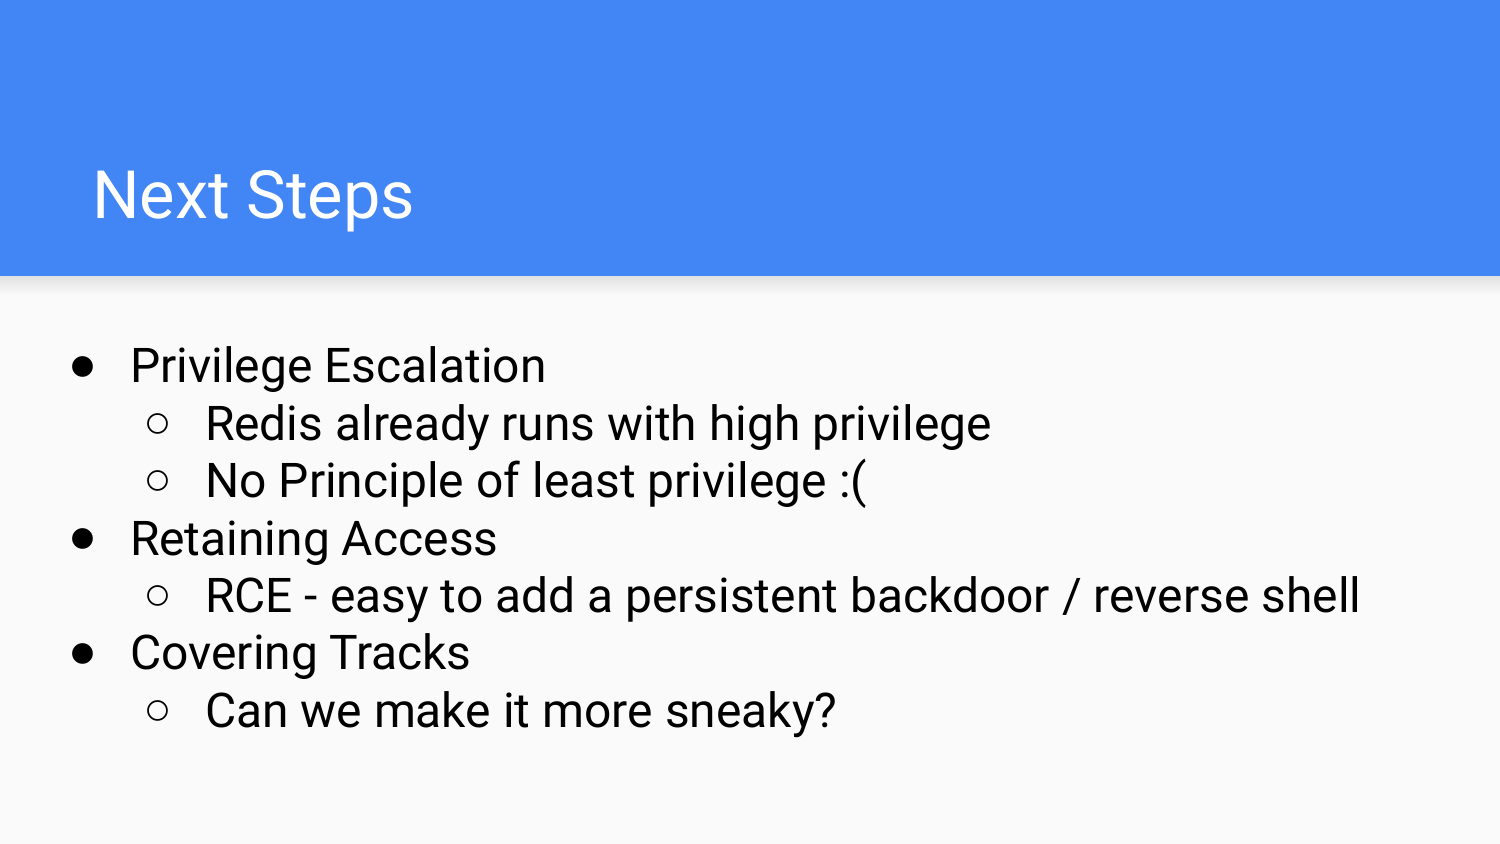

# Next Steps
Privilege Escalation
Redis already runs with high privilege
No Principle of least privilege :(
Retaining Access
RCE - easy to add a persistent backdoor / reverse shell
Covering Tracks
Can we make it more sneaky?